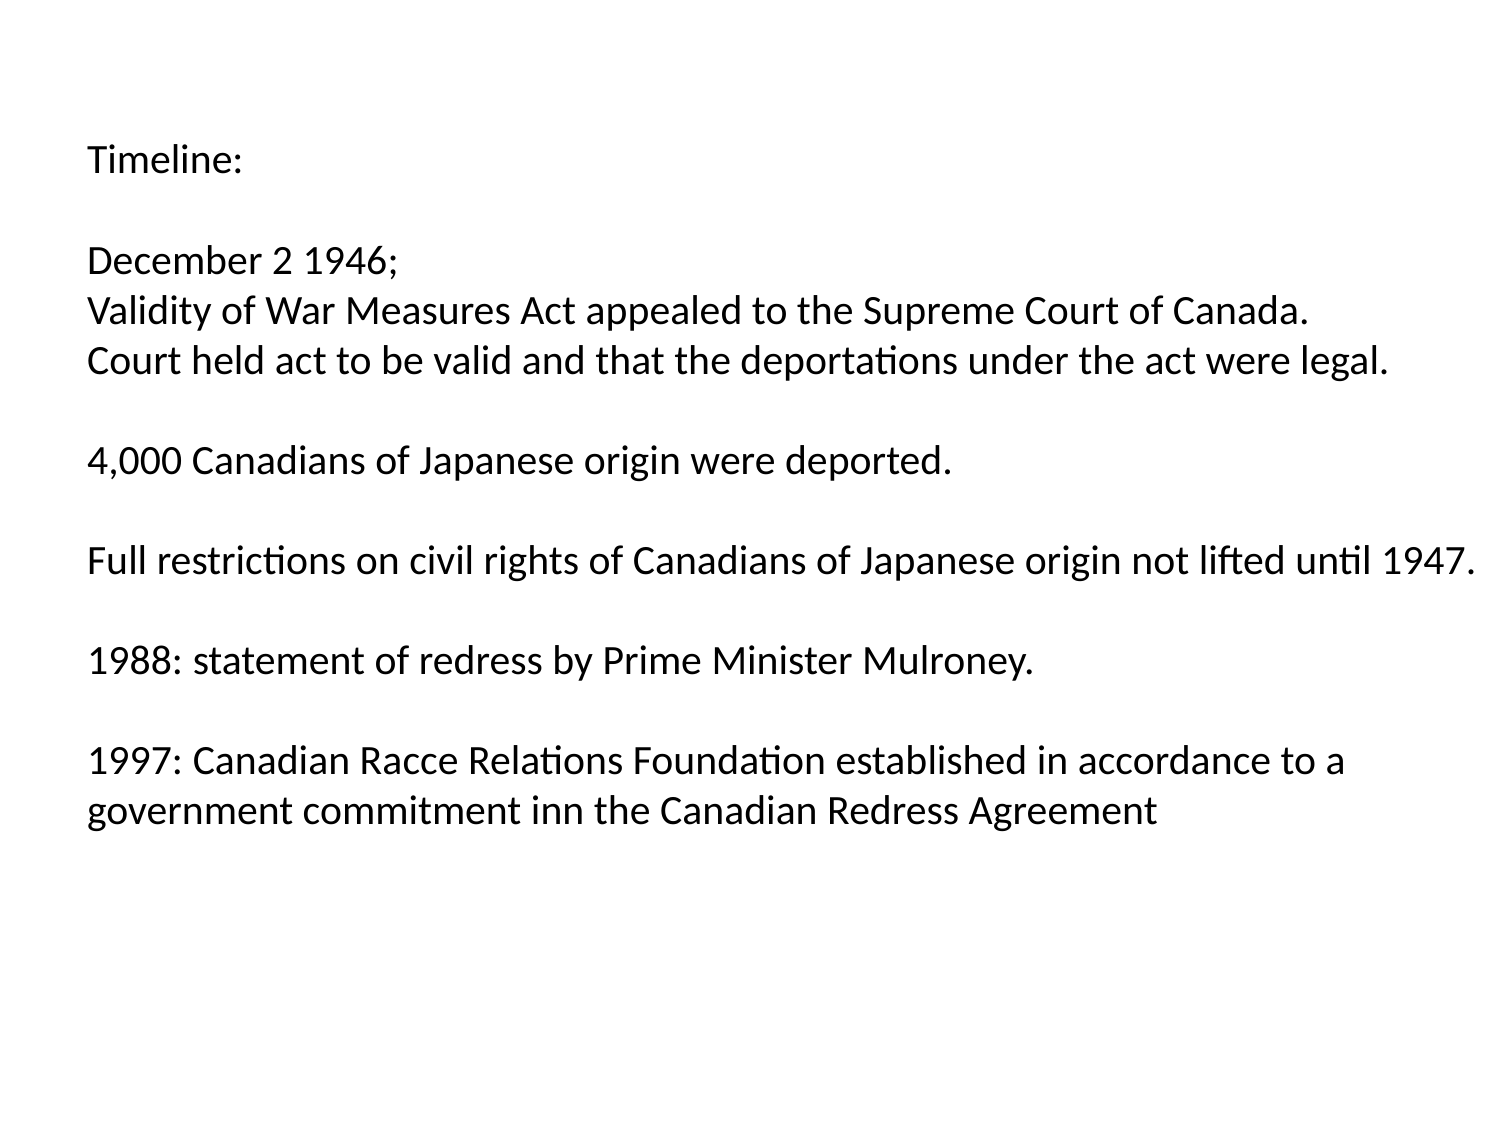

Timeline:

December 2 1946;
Validity of War Measures Act appealed to the Supreme Court of Canada.
Court held act to be valid and that the deportations under the act were legal.

4,000 Canadians of Japanese origin were deported.

Full restrictions on civil rights of Canadians of Japanese origin not lifted until 1947.

1988: statement of redress by Prime Minister Mulroney.

1997: Canadian Racce Relations Foundation established in accordance to a
government commitment inn the Canadian Redress Agreement